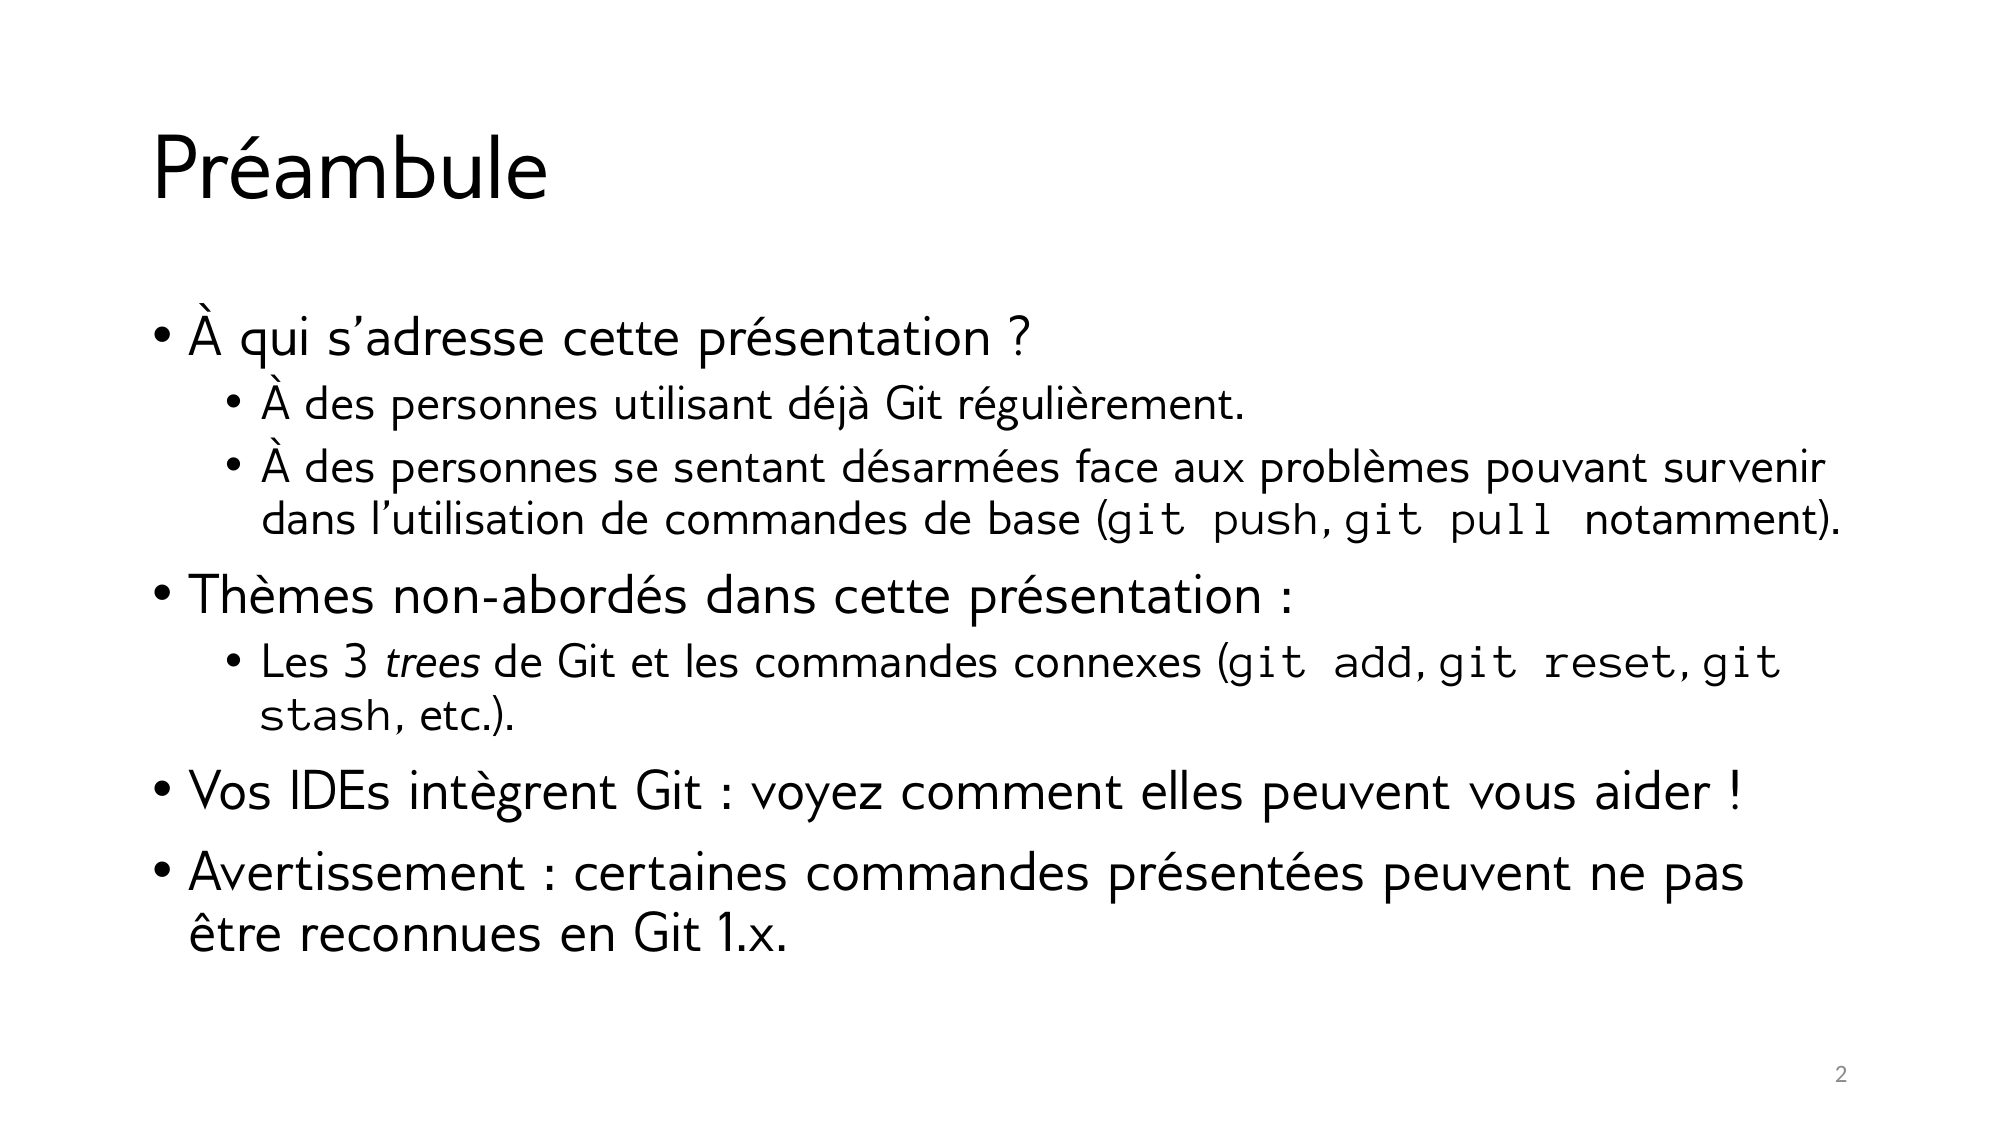

# Préambule
À qui s’adresse cette présentation ?
À des personnes utilisant déjà Git régulièrement.
À des personnes se sentant désarmées face aux problèmes pouvant survenir dans l’utilisation de commandes de base (git push, git pull notamment).
Thèmes non-abordés dans cette présentation :
Les 3 trees de Git et les commandes connexes (git add, git reset, git stash, etc.).
Vos IDEs intègrent Git : voyez comment elles peuvent vous aider !
Avertissement : certaines commandes présentées peuvent ne pas être reconnues en Git 1.x.

2